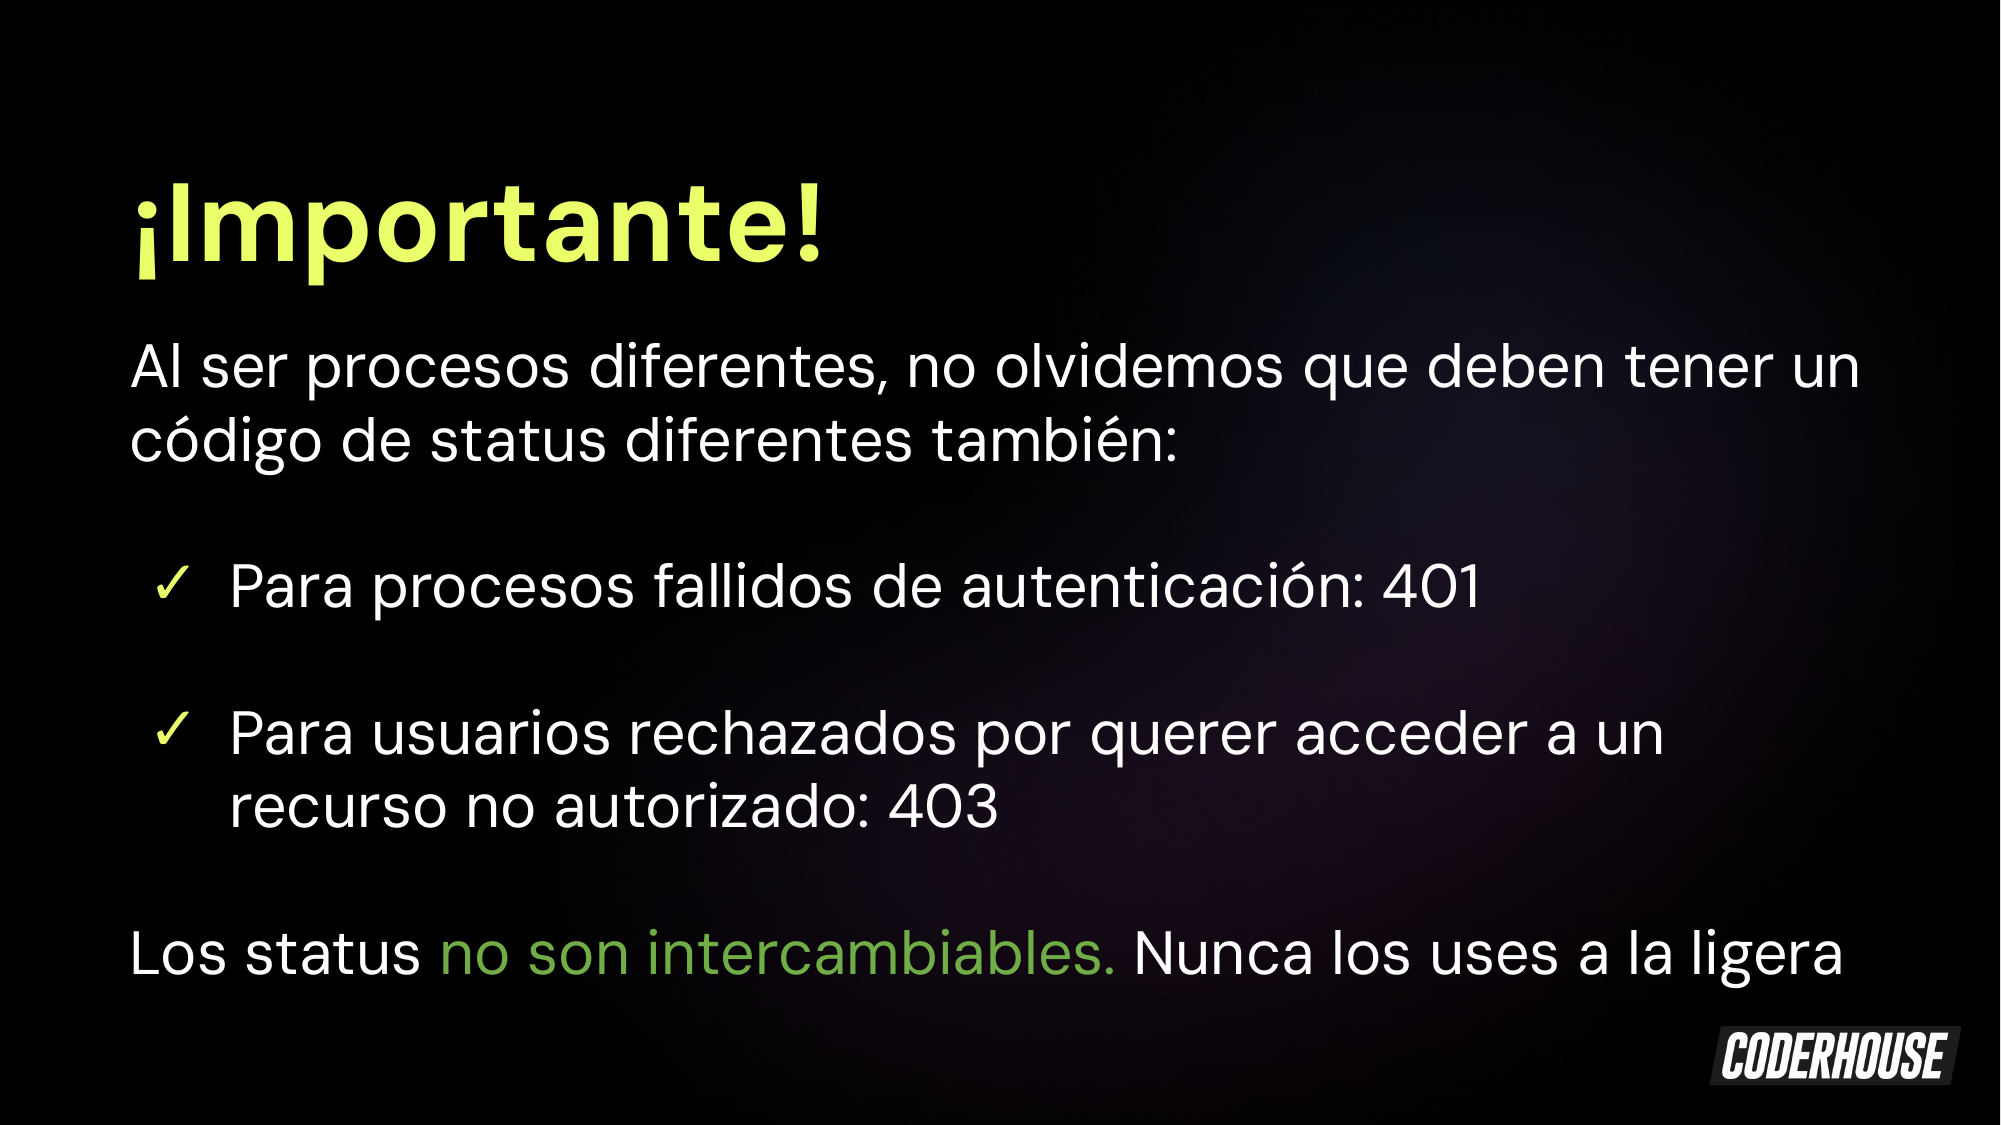

¡Importante!
Al ser procesos diferentes, no olvidemos que deben tener un código de status diferentes también:

Para procesos fallidos de autenticación: 401

Para usuarios rechazados por querer acceder a un recurso no autorizado: 403

Los status no son intercambiables. Nunca los uses a la ligera